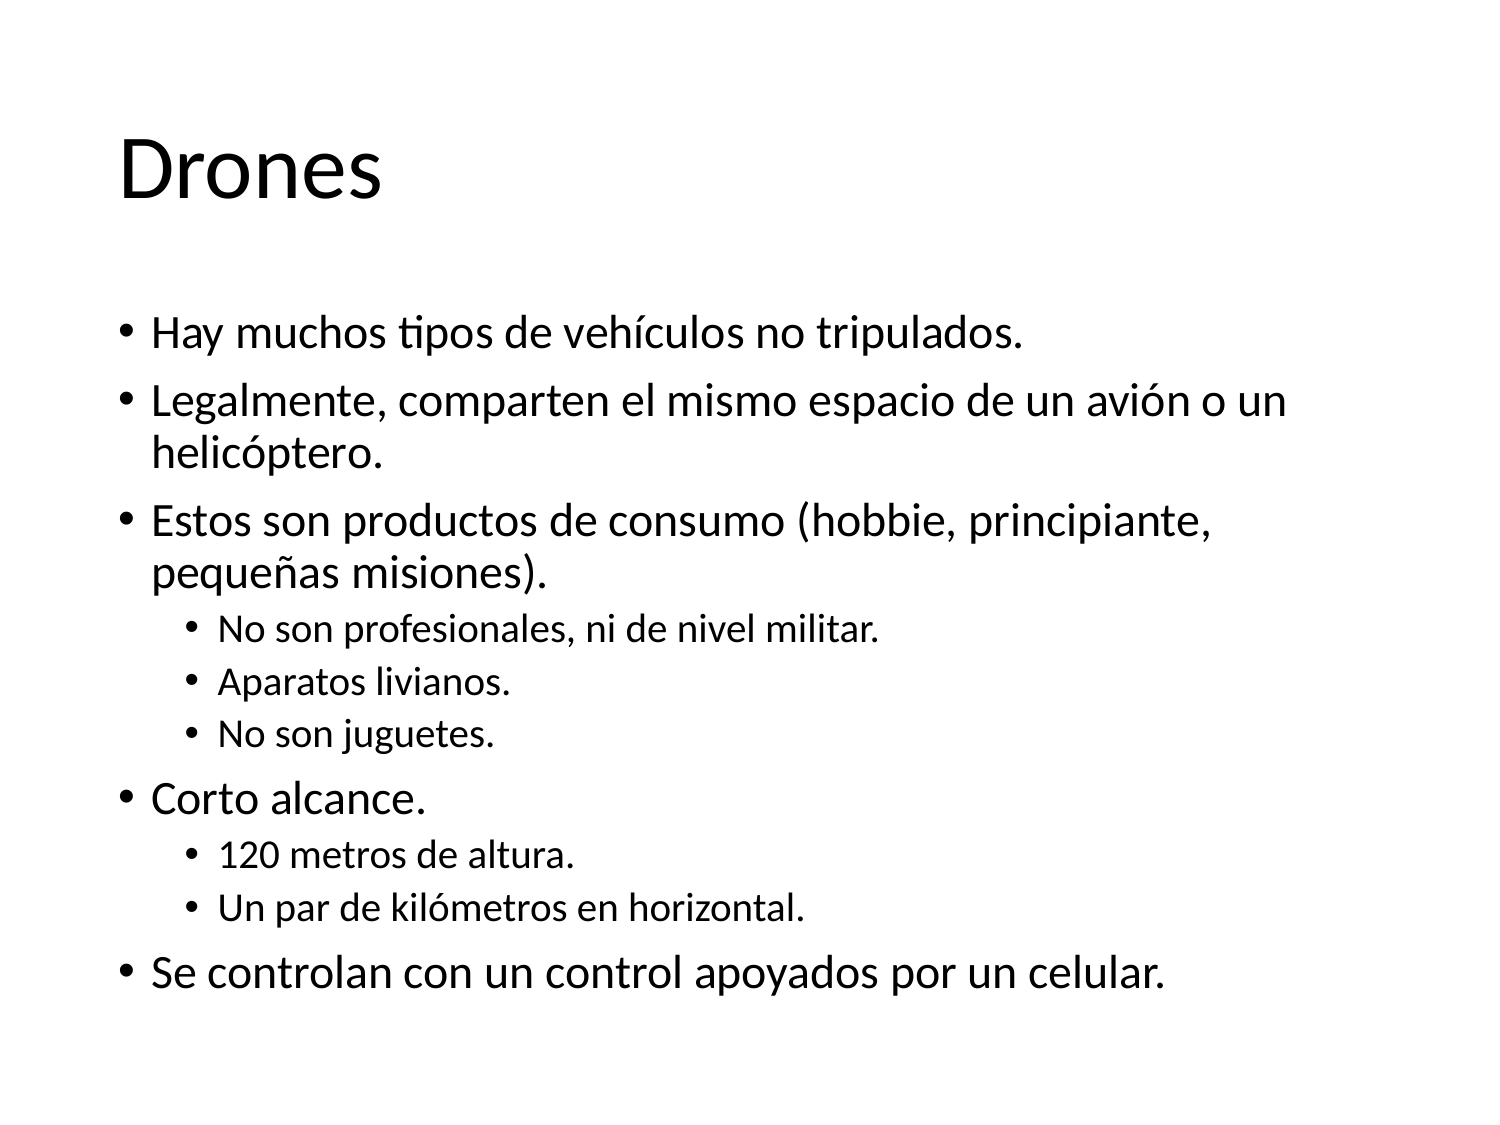

# Drones
Hay muchos tipos de vehículos no tripulados.
Legalmente, comparten el mismo espacio de un avión o un helicóptero.
Estos son productos de consumo (hobbie, principiante, pequeñas misiones).
No son profesionales, ni de nivel militar.
Aparatos livianos.
No son juguetes.
Corto alcance.
120 metros de altura.
Un par de kilómetros en horizontal.
Se controlan con un control apoyados por un celular.